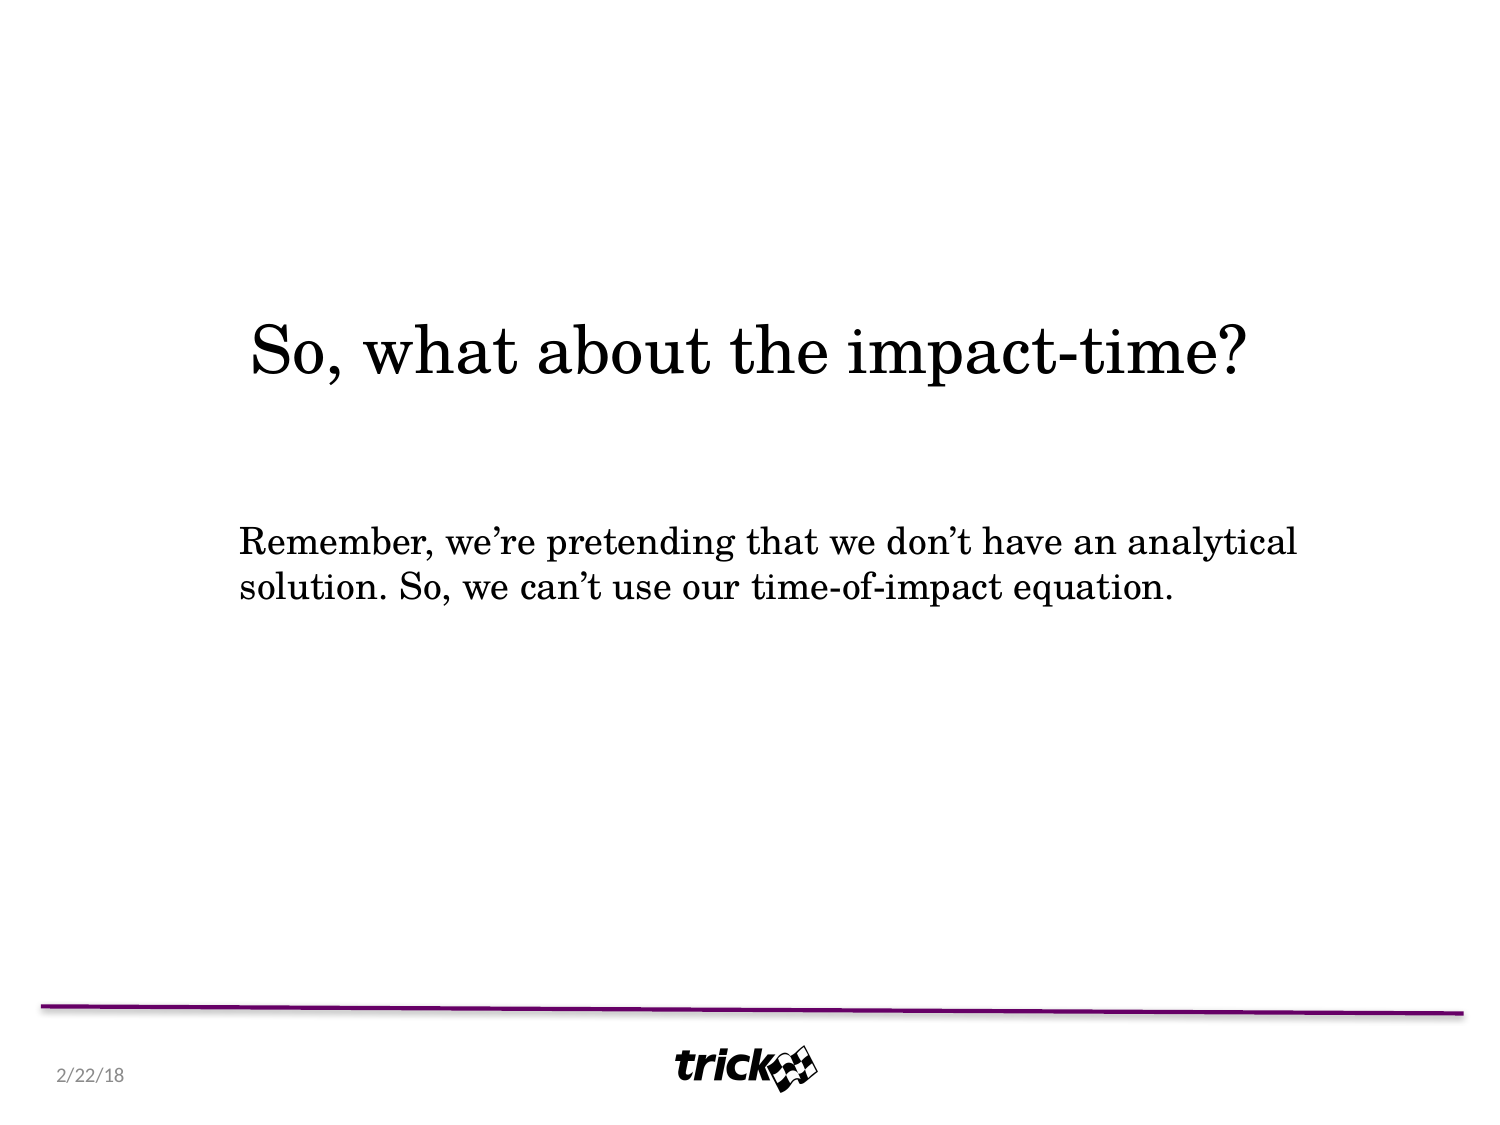

So, what about the impact-time?
Remember, we’re pretending that we don’t have an analytical solution. So, we can’t use our time-of-impact equation.